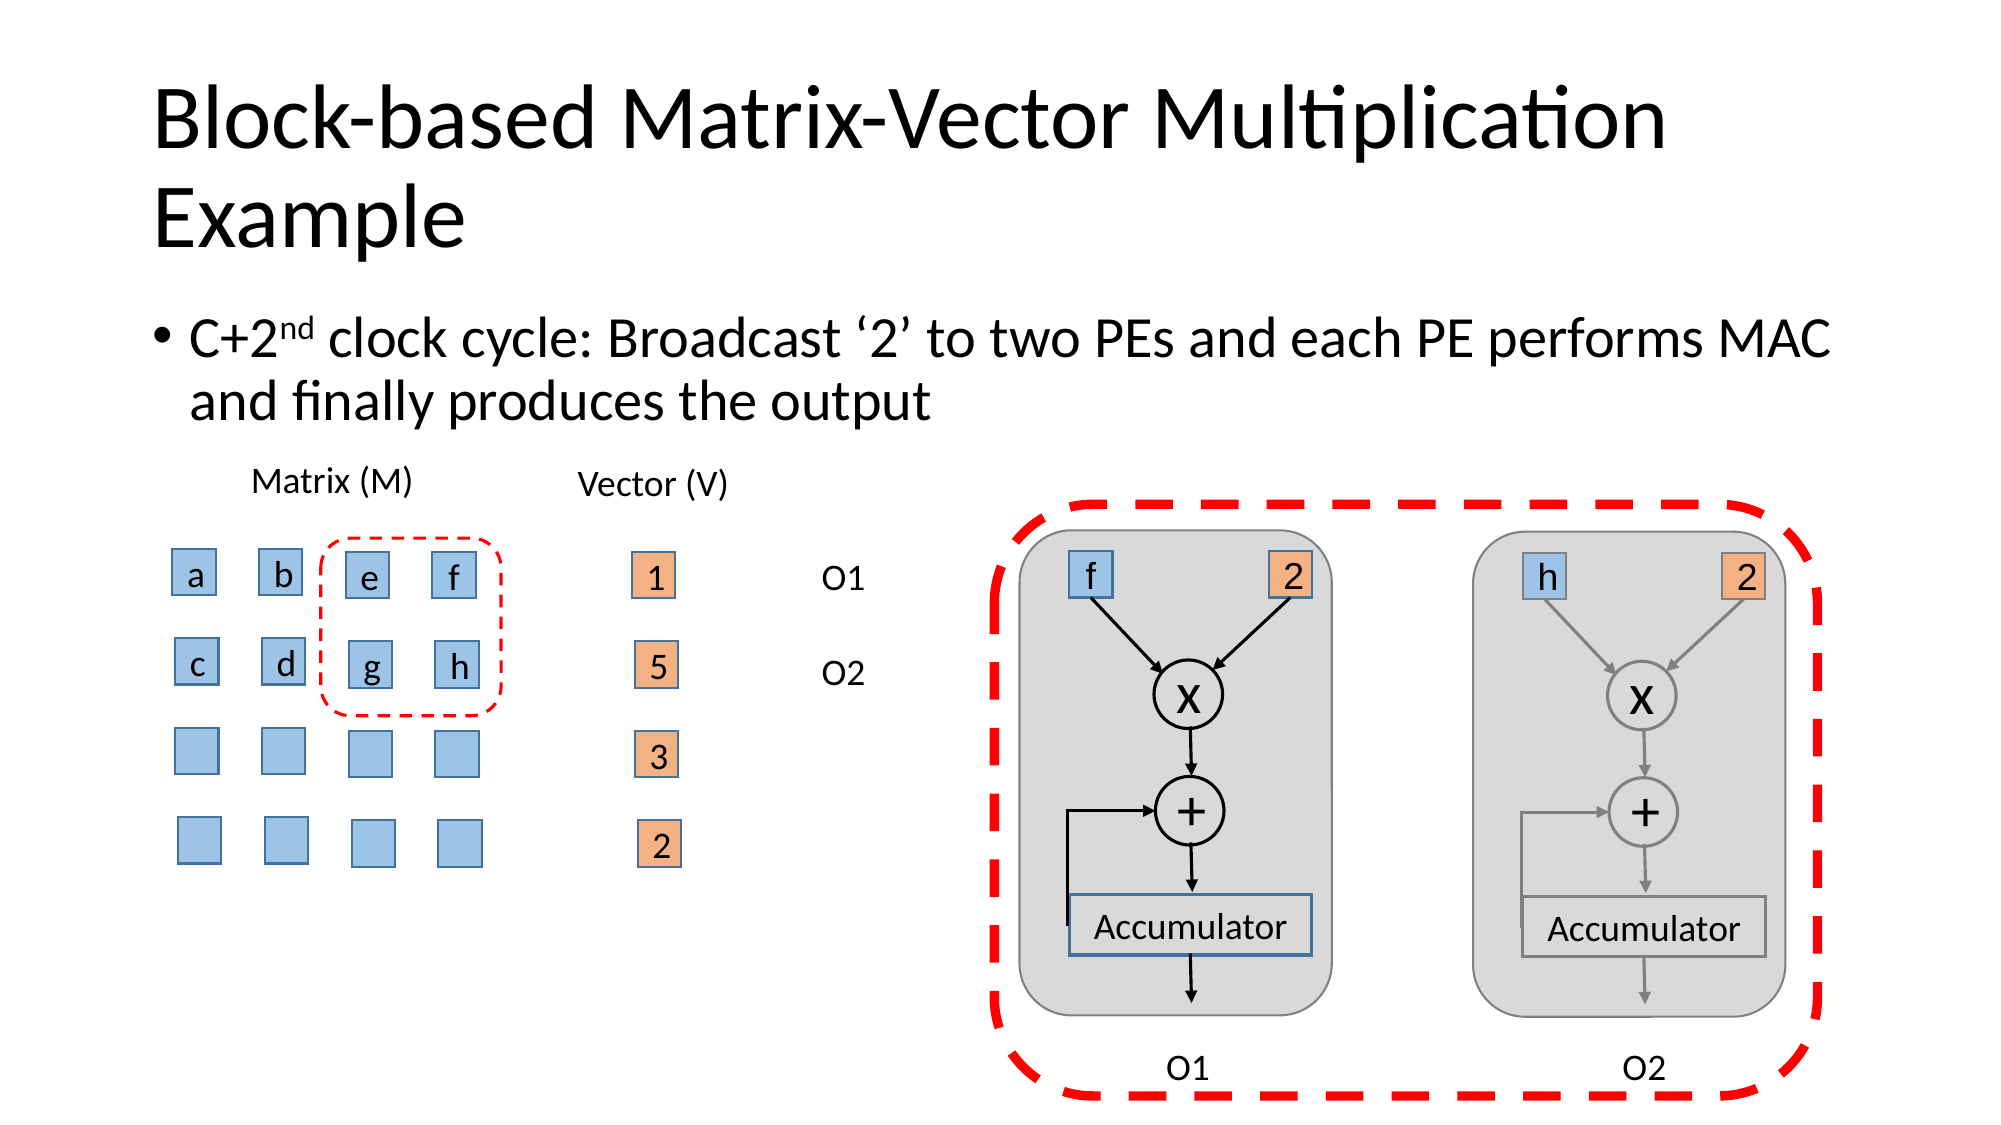

# Block-based Matrix-Vector Multiplication Example
C+2nd clock cycle: Broadcast ‘2’ to two PEs and each PE performs MAC and finally produces the output
Matrix (M)
Vector (V)

f
2
x

+

Accumulator

h
2
x

+

Accumulator

O1
a
b
e
f
1
c
d
O2
g
h
5

3

2
O1
O2